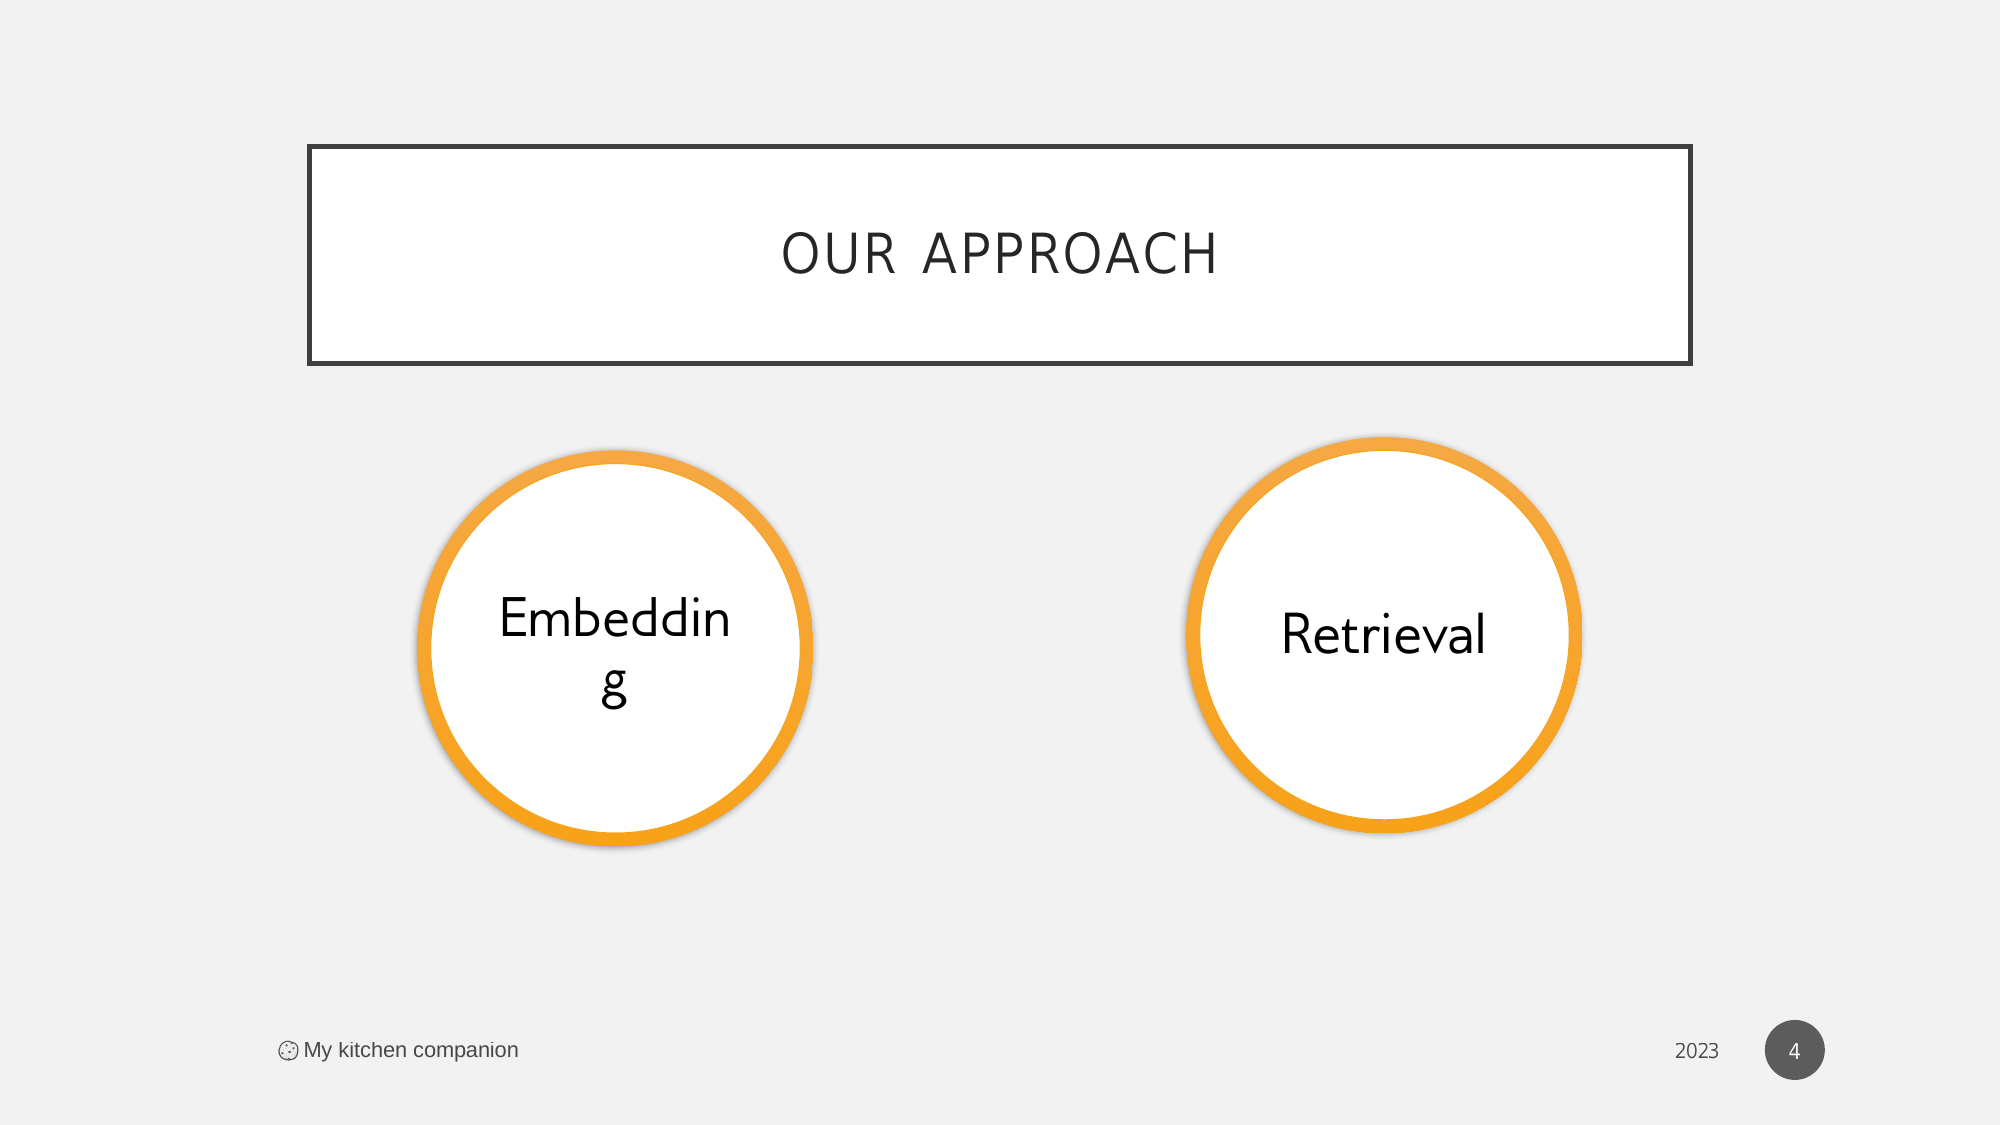

# Our approach

Retrieval

Embedding
4
🍪 My kitchen companion
2023